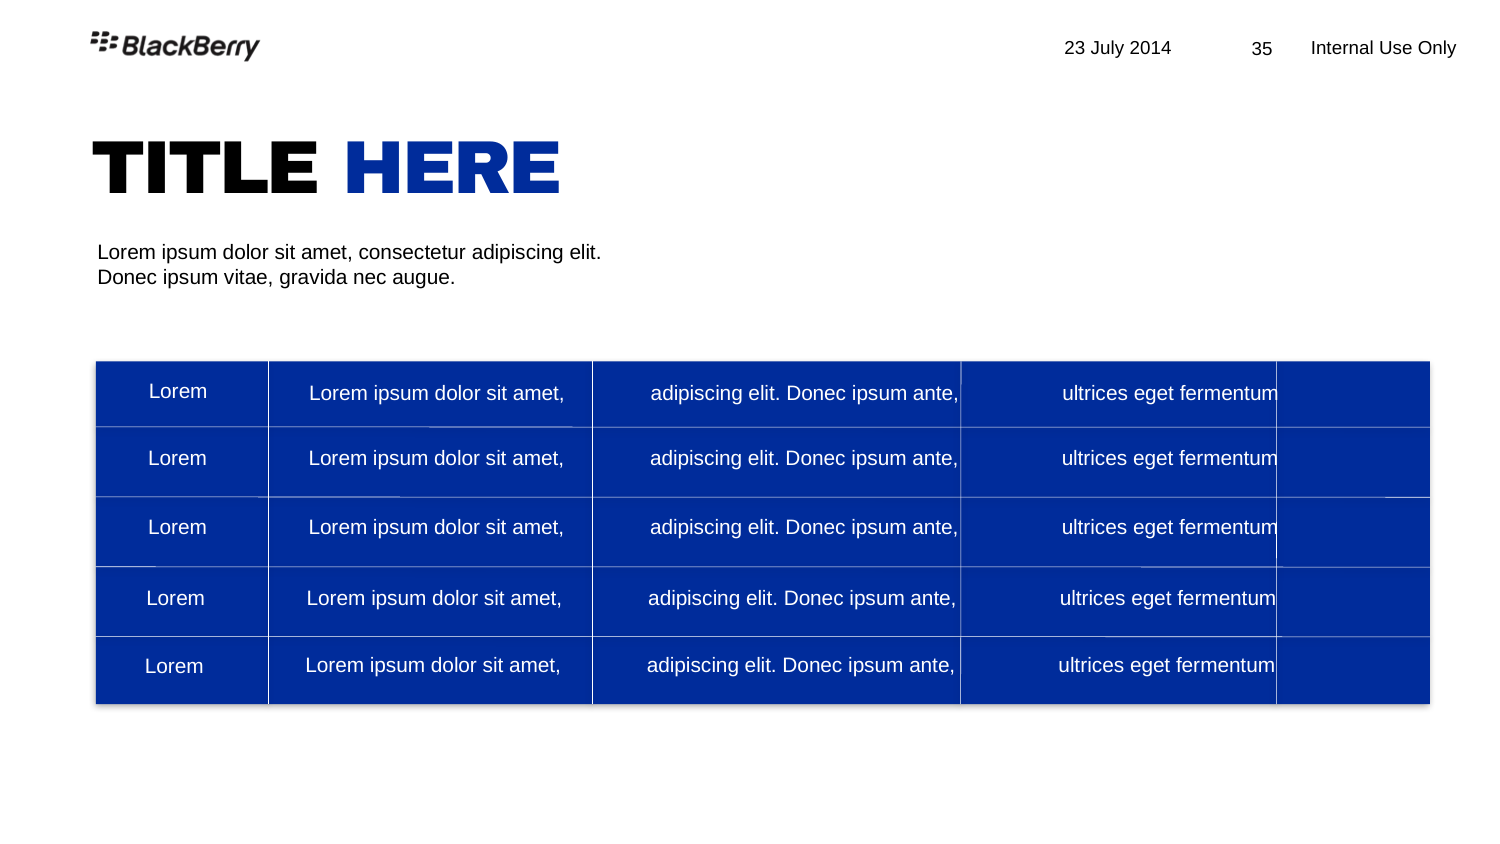

TITLE HERE
Lorem ipsum dolor sit amet, consectetur adipiscing elit.
Donec ipsum vitae, gravida nec augue.

Lorem
Lorem ipsum dolor sit amet,               adipiscing elit. Donec ipsum ante,                  ultrices eget fermentum
Lorem
Lorem ipsum dolor sit amet,               adipiscing elit. Donec ipsum ante,                  ultrices eget fermentum
Lorem
Lorem ipsum dolor sit amet,               adipiscing elit. Donec ipsum ante,                  ultrices eget fermentum
Lorem
Lorem ipsum dolor sit amet,               adipiscing elit. Donec ipsum ante,                  ultrices eget fermentum
Lorem ipsum dolor sit amet,               adipiscing elit. Donec ipsum ante,                  ultrices eget fermentum
Lorem